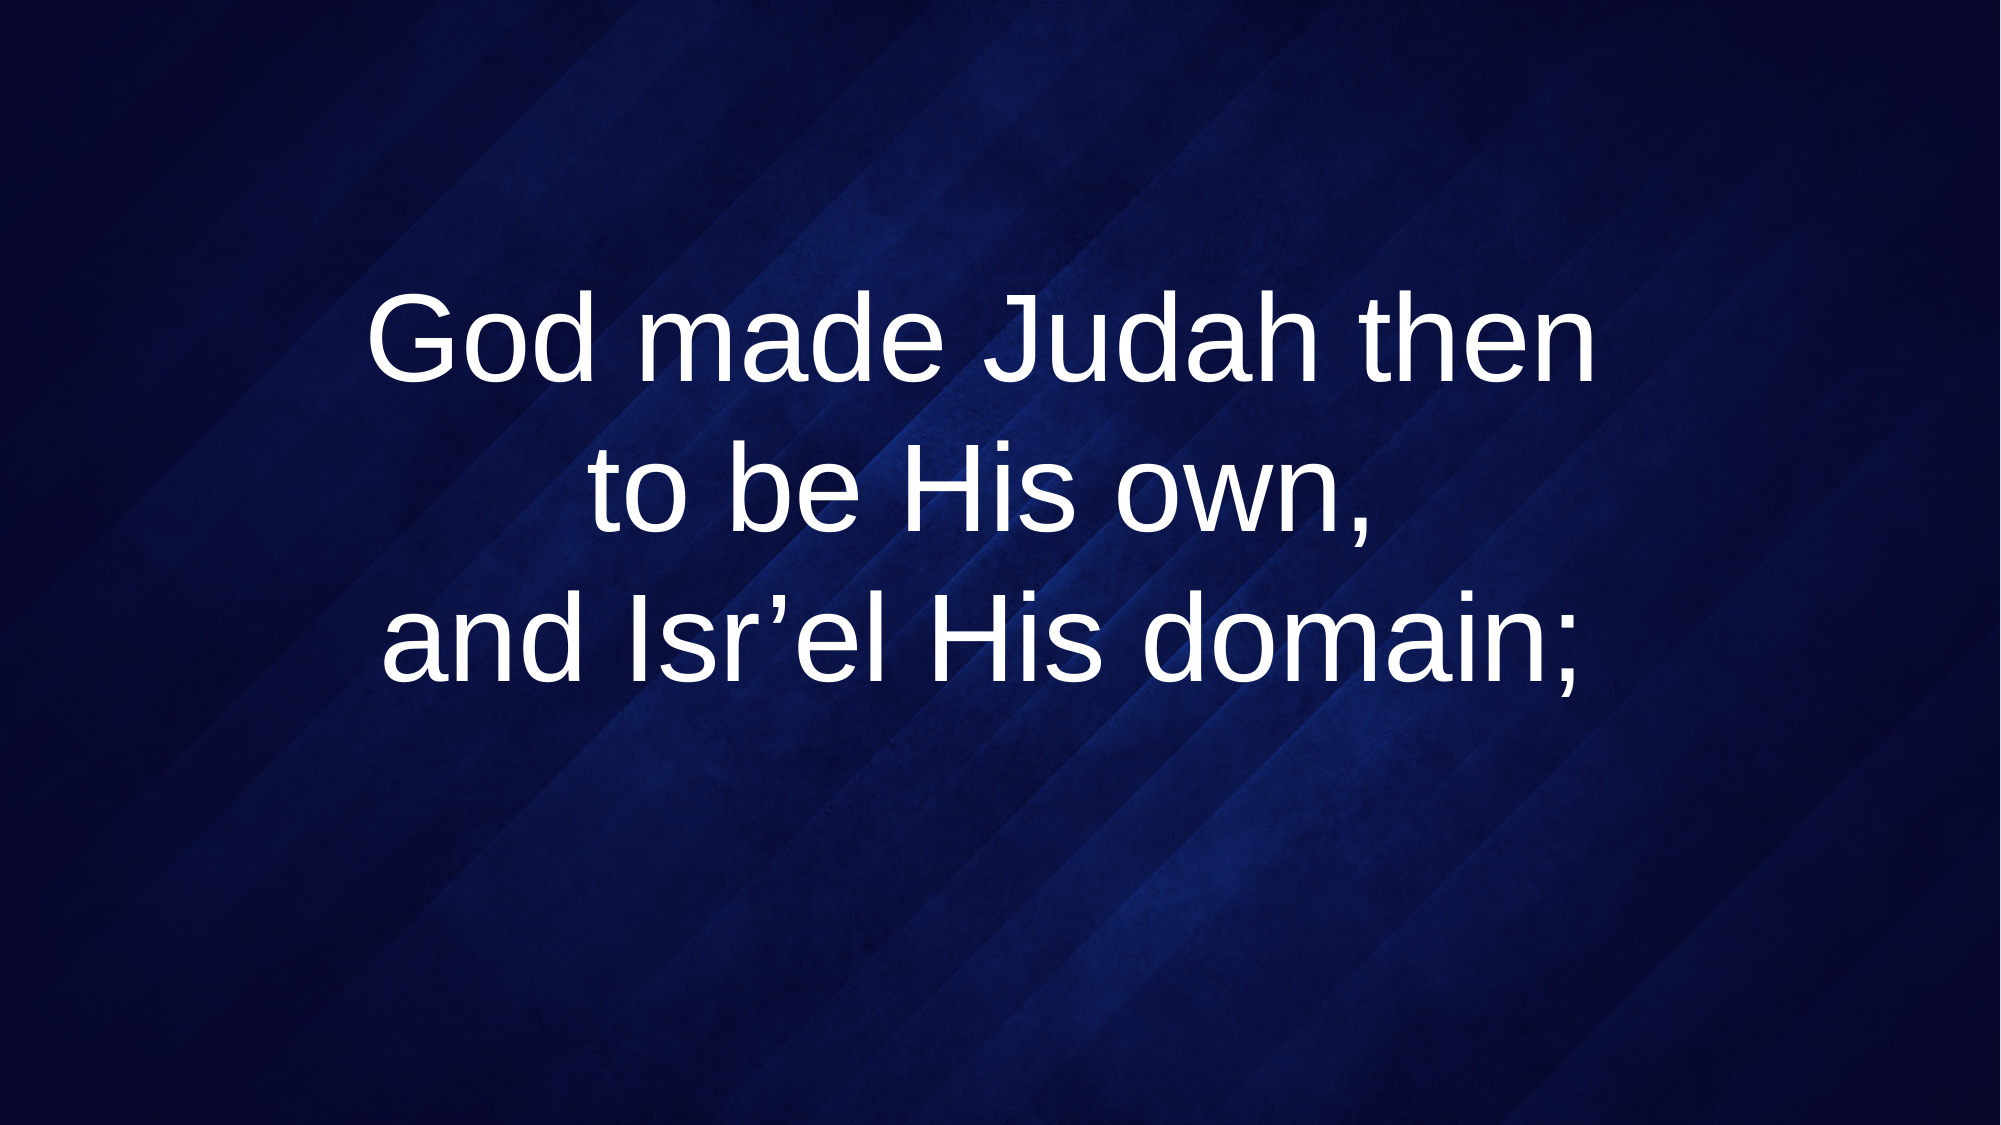

# God made Judah then to be His own, and Isr’el His domain;